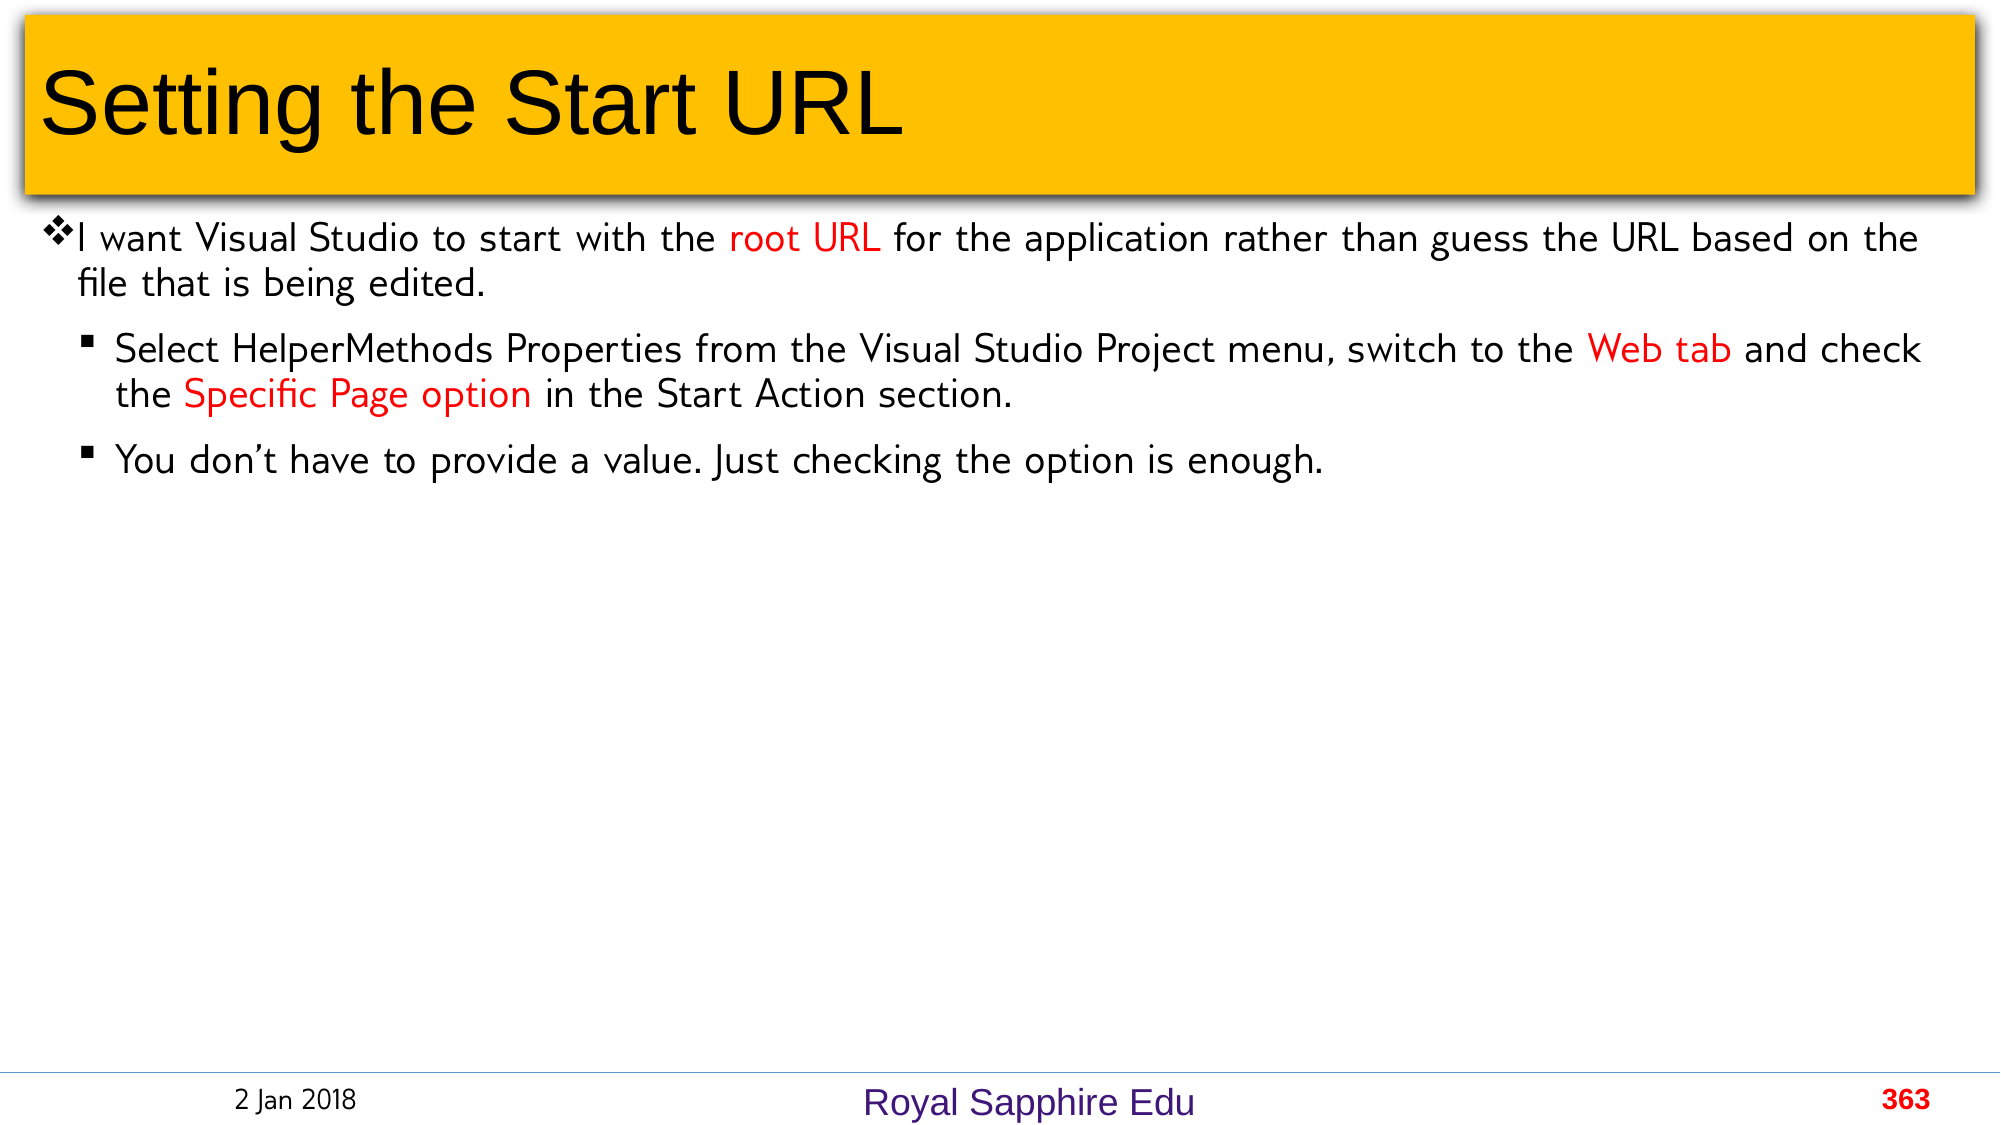

# Setting the Start URL
I want Visual Studio to start with the root URL for the application rather than guess the URL based on the file that is being edited.
Select HelperMethods Properties from the Visual Studio Project menu, switch to the Web tab and check the Specific Page option in the Start Action section.
You don’t have to provide a value. Just checking the option is enough.
2 Jan 2018
363